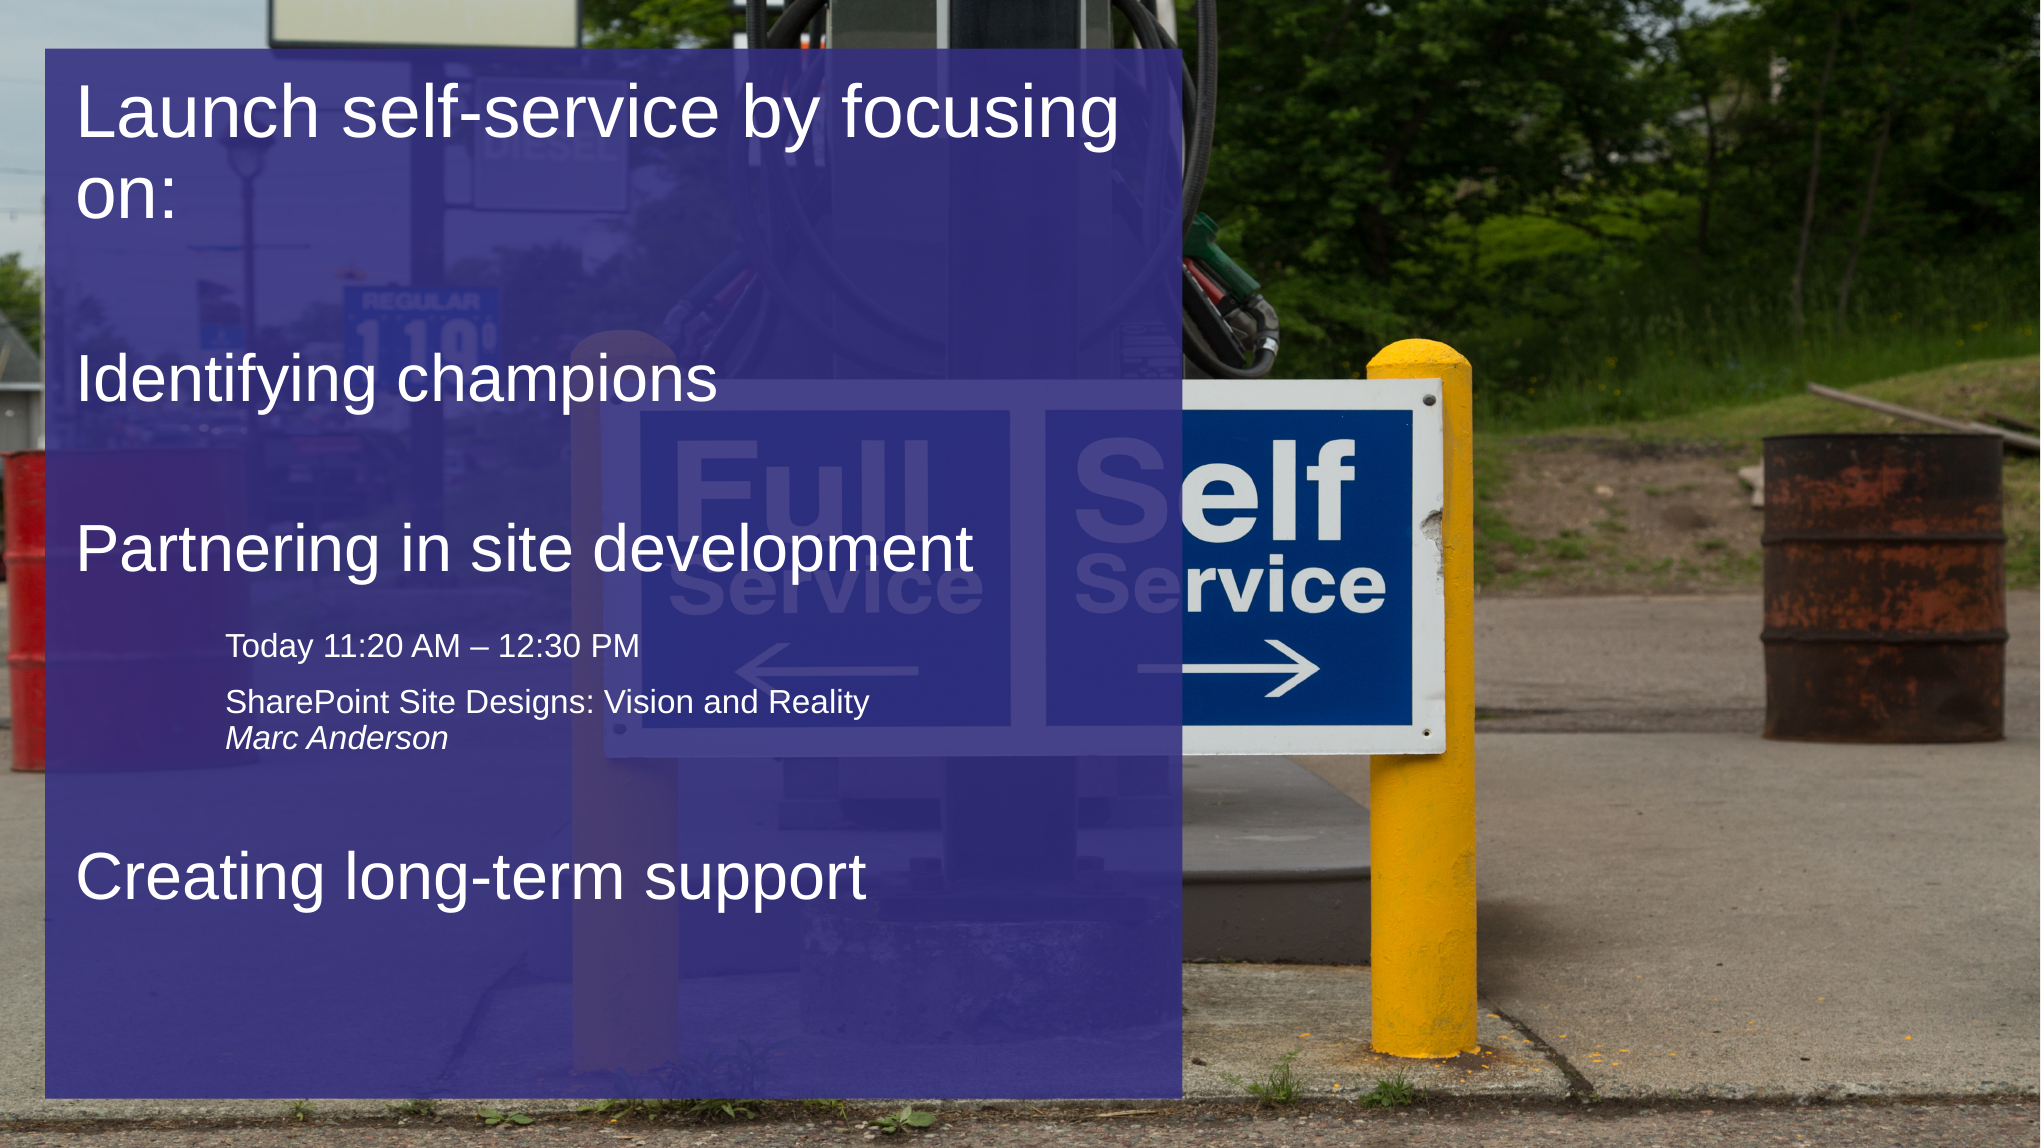

Launch self-service by focusing on:

Identifying champions

Partnering in site development
	Today 11:20 AM – 12:30 PM
	SharePoint Site Designs: Vision and Reality
	Marc Anderson
Creating long-term support